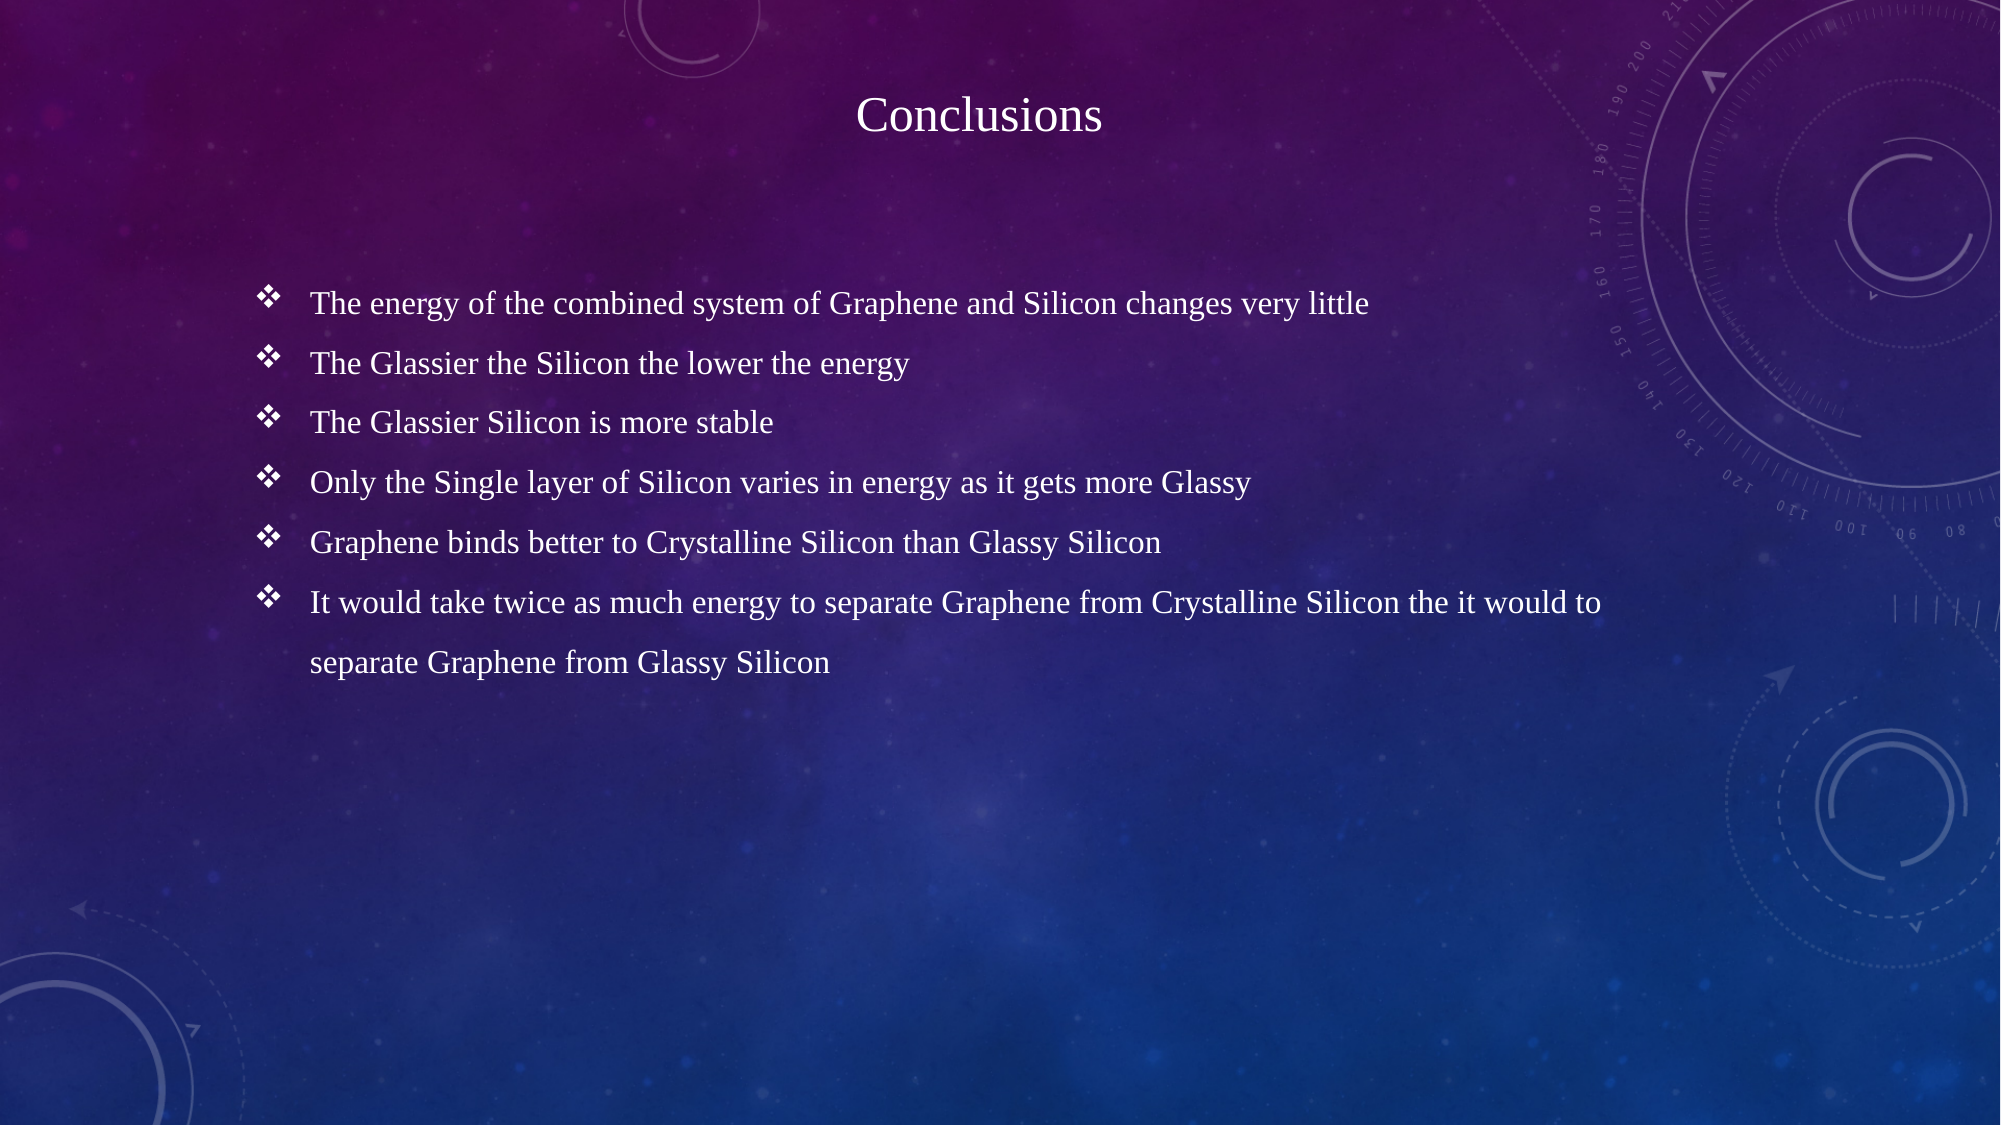

Conclusions

The energy of the combined system of Graphene and Silicon changes very little
The Glassier the Silicon the lower the energy
The Glassier Silicon is more stable
Only the Single layer of Silicon varies in energy as it gets more Glassy
Graphene binds better to Crystalline Silicon than Glassy Silicon
It would take twice as much energy to separate Graphene from Crystalline Silicon the it would to separate Graphene from Glassy Silicon